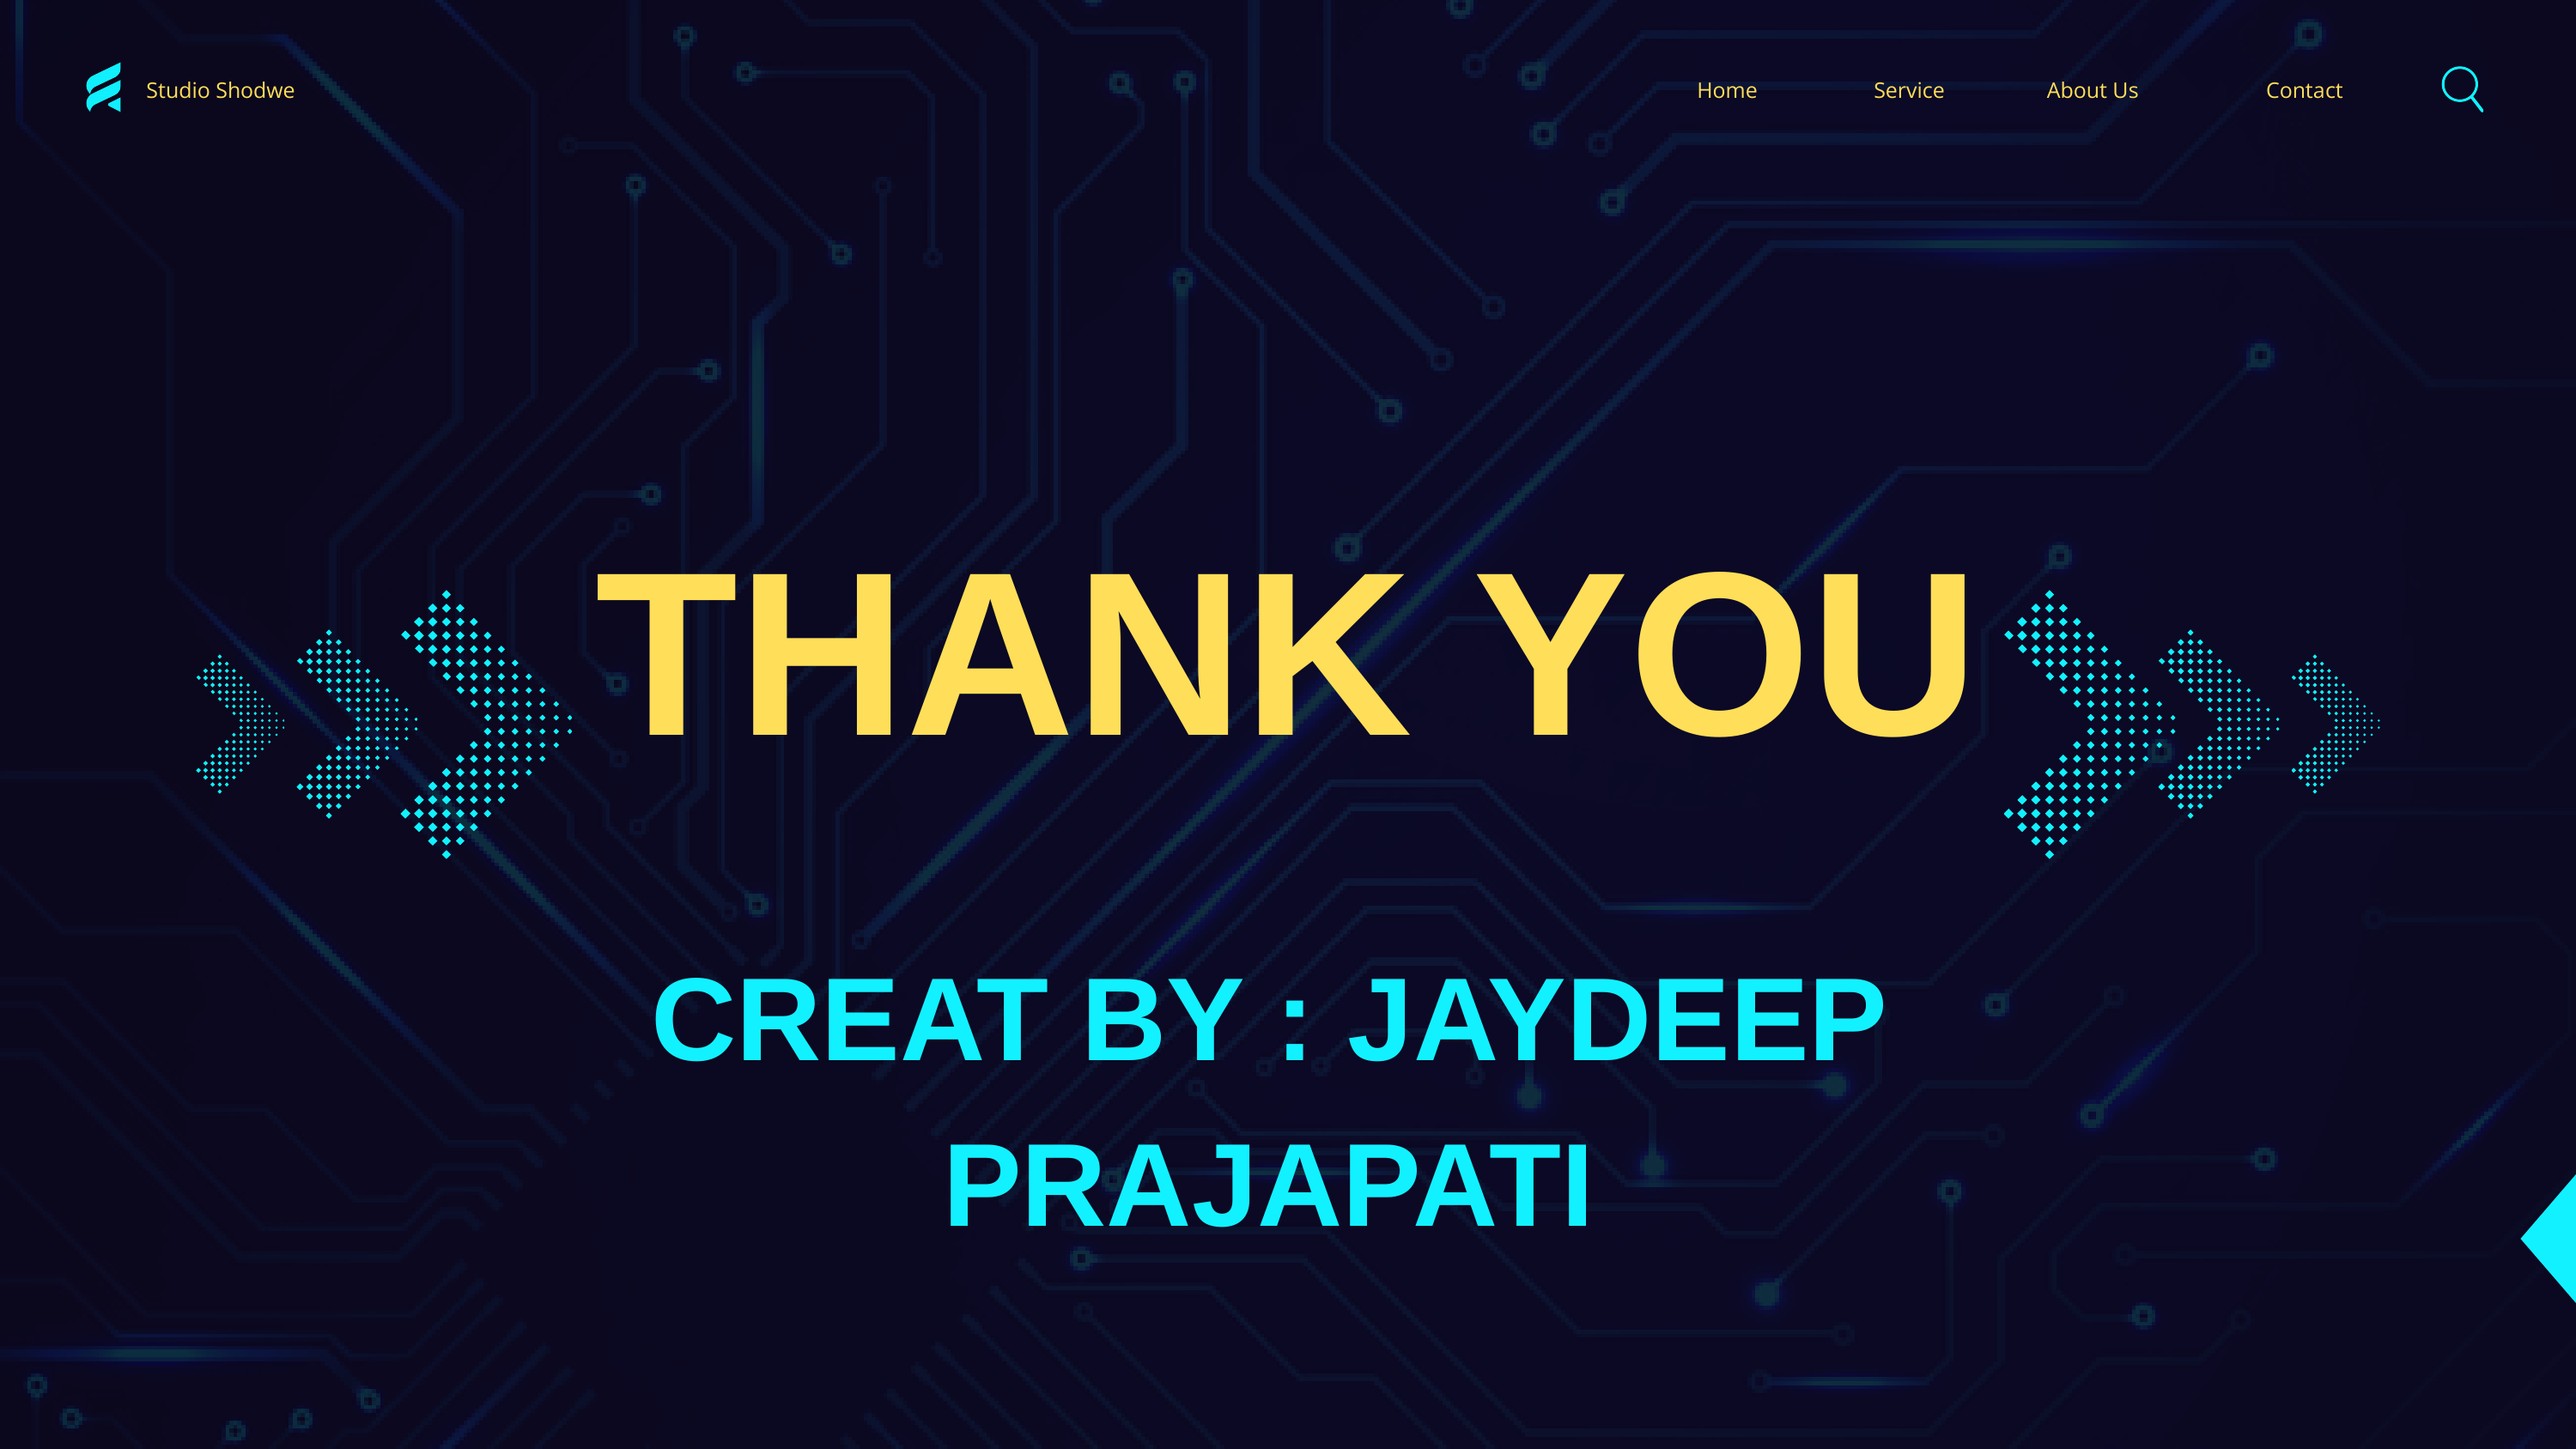

Studio Shodwe
Home
Service
About Us
Contact
THANK YOU

CREAT BY : JAYDEEP PRAJAPATI